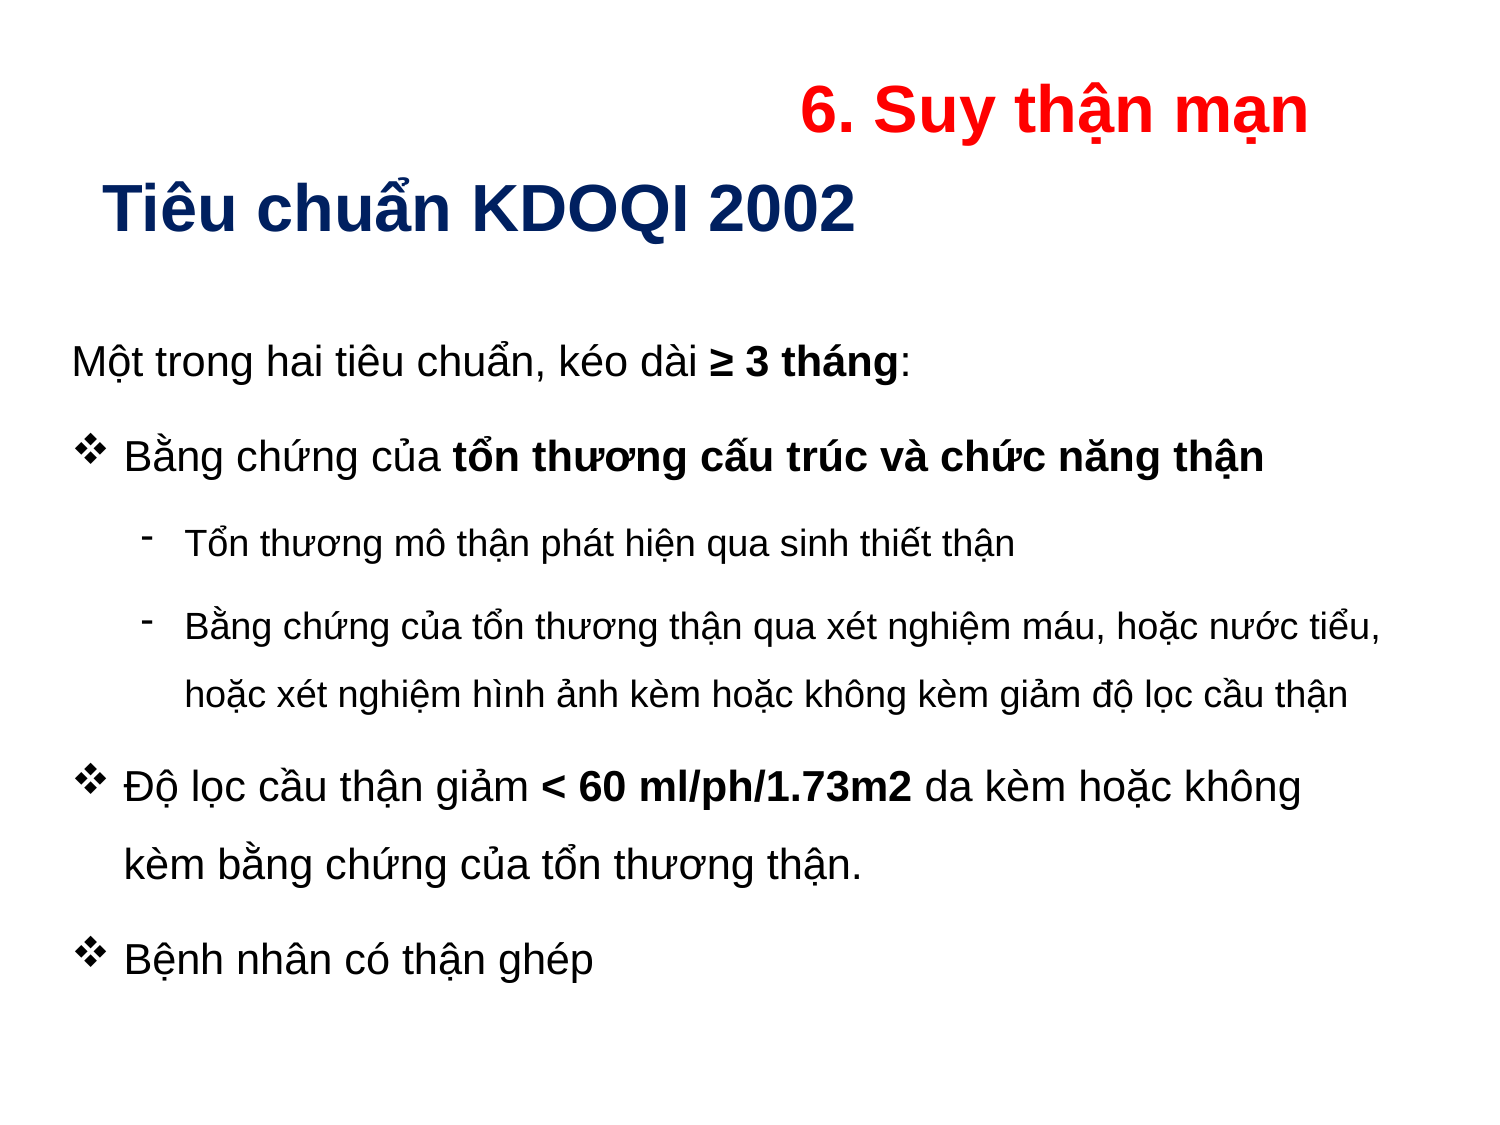

6. Suy thận mạn
Tiêu chuẩn KDOQI 2002
Một trong hai tiêu chuẩn, kéo dài ≥ 3 tháng:
Bằng chứng của tổn thương cấu trúc và chức năng thận
Tổn thương mô thận phát hiện qua sinh thiết thận
Bằng chứng của tổn thương thận qua xét nghiệm máu, hoặc nước tiểu, hoặc xét nghiệm hình ảnh kèm hoặc không kèm giảm độ lọc cầu thận
Độ lọc cầu thận giảm < 60 ml/ph/1.73m2 da kèm hoặc không kèm bằng chứng của tổn thương thận.
Bệnh nhân có thận ghép